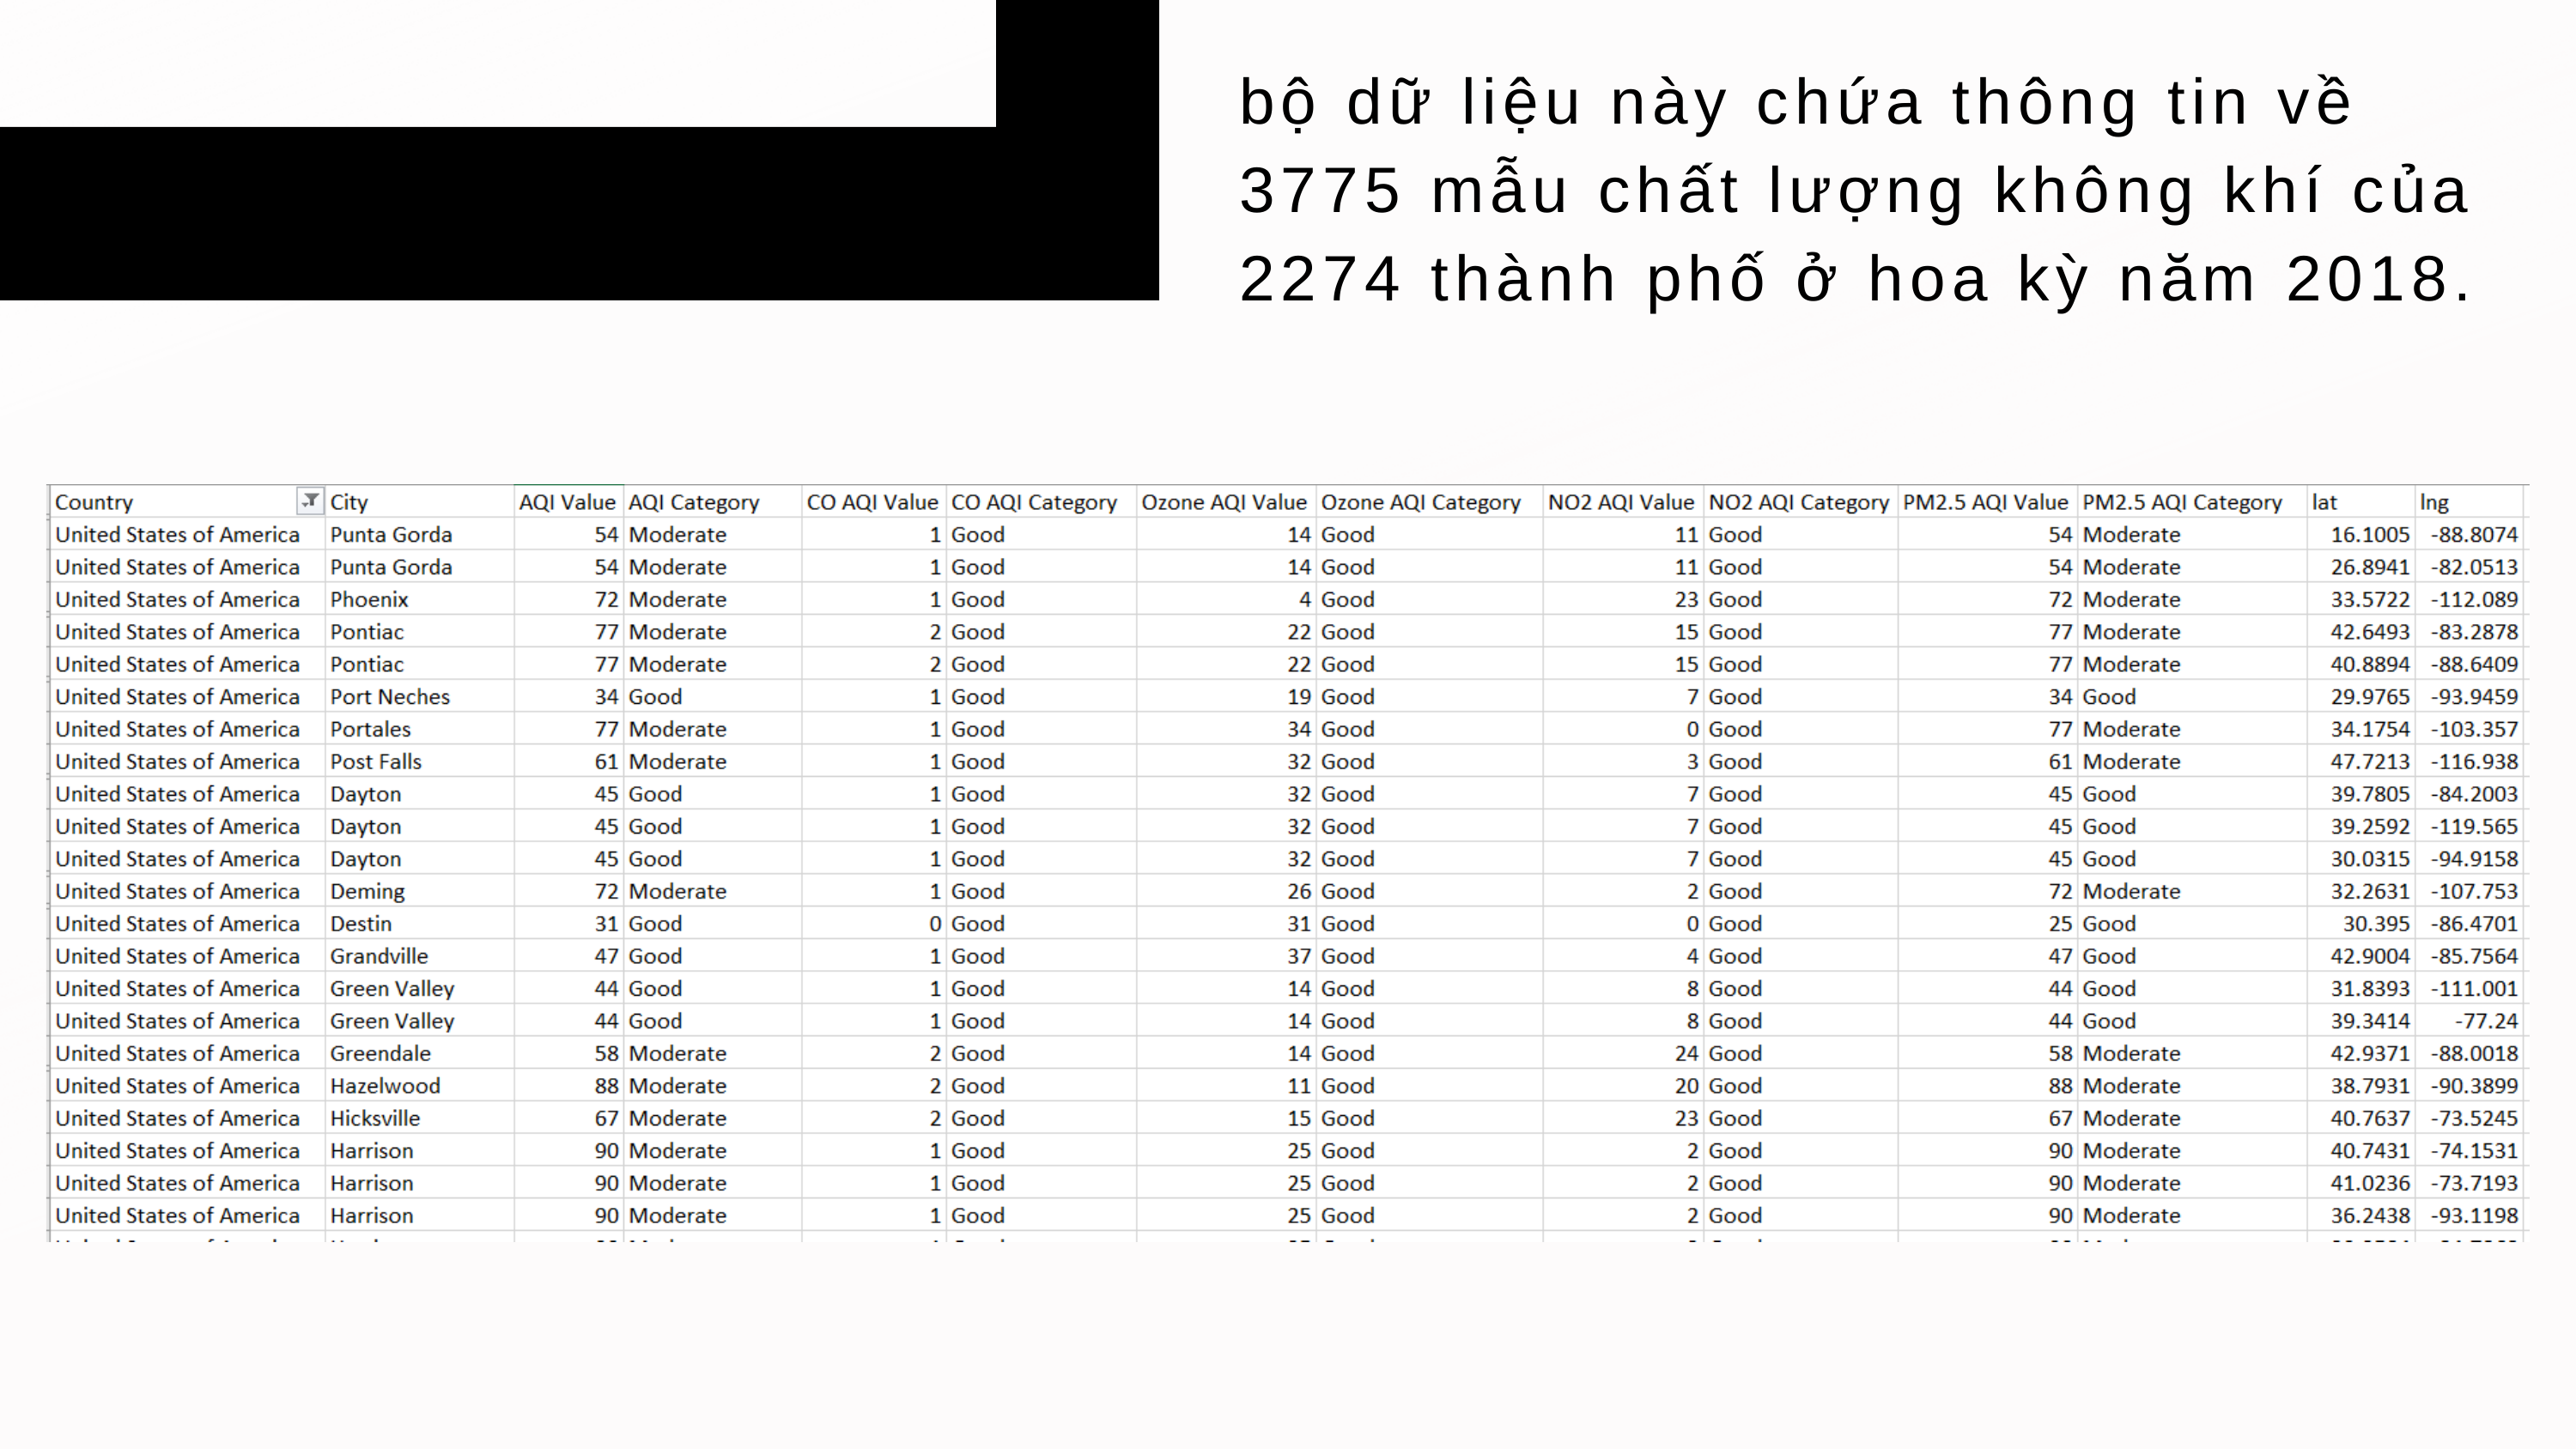

bộ dữ liệu này chứa thông tin về 3775 mẫu chất lượng không khí của 2274 thành phố ở hoa kỳ năm 2018.

01: Khái quát về Dataset